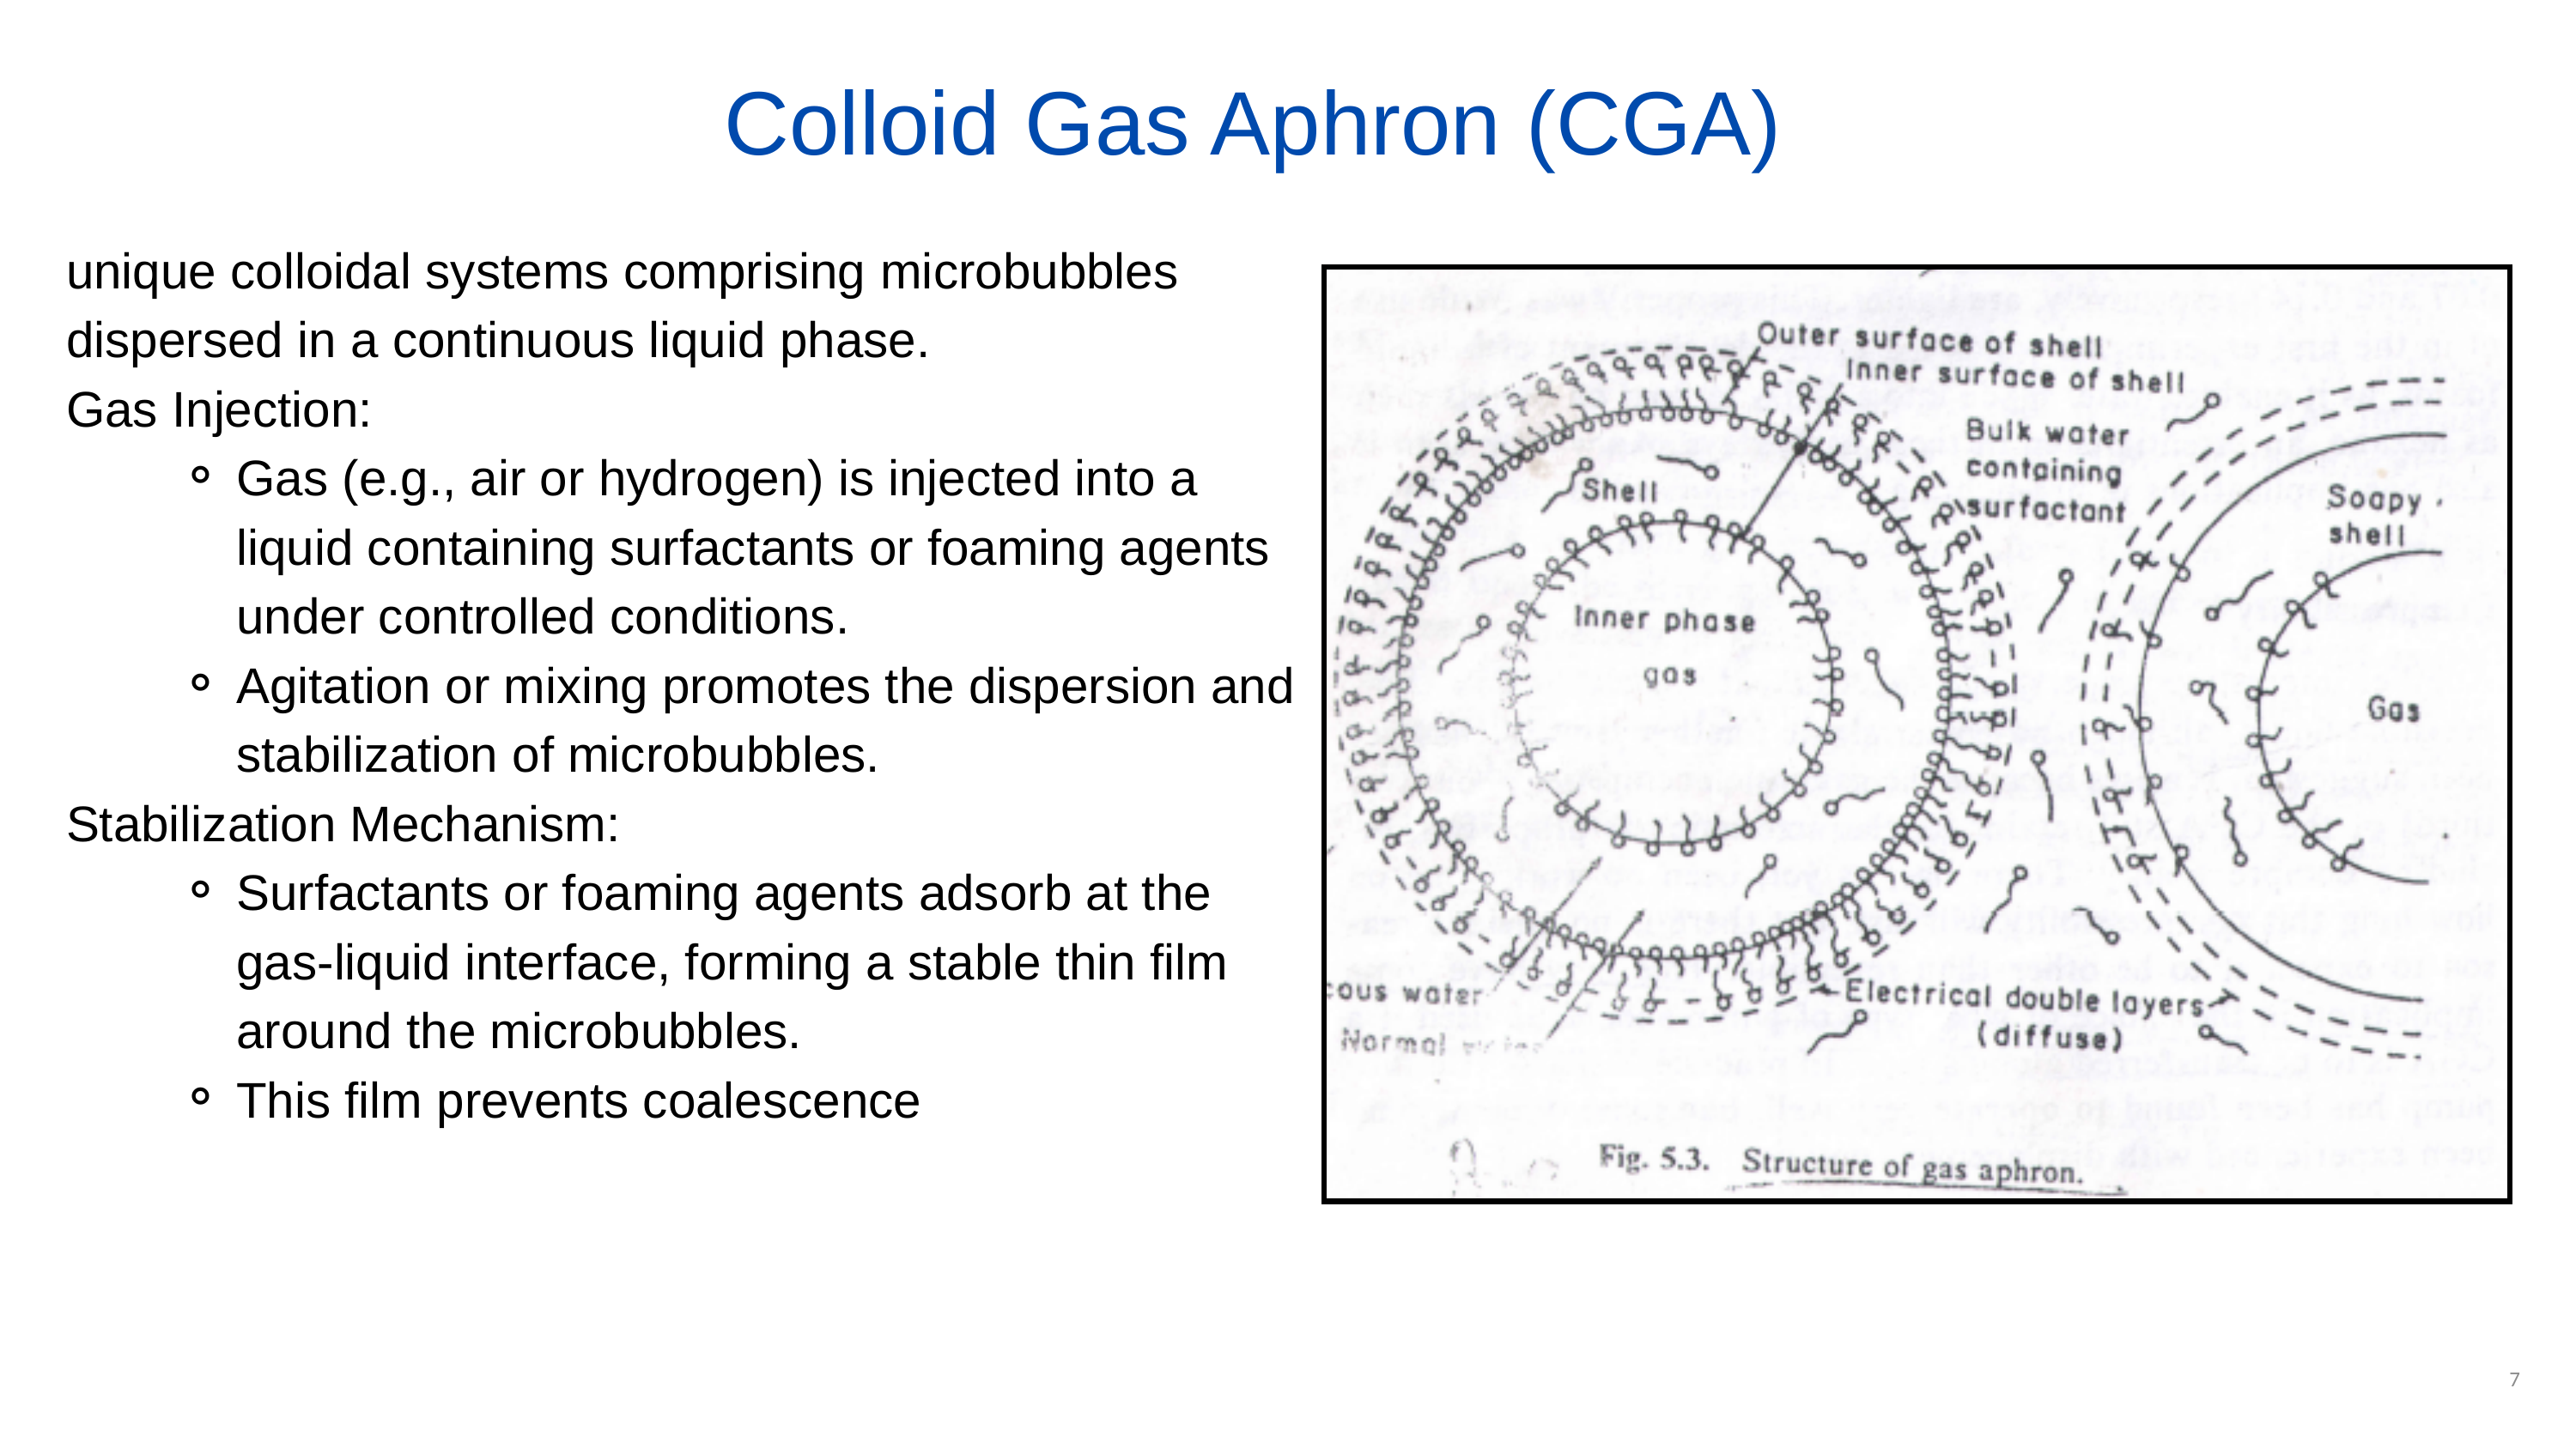

Colloid Gas Aphron (CGA)
unique colloidal systems comprising microbubbles dispersed in a continuous liquid phase.
Gas Injection:
Gas (e.g., air or hydrogen) is injected into a liquid containing surfactants or foaming agents under controlled conditions.
Agitation or mixing promotes the dispersion and stabilization of microbubbles.
Stabilization Mechanism:
Surfactants or foaming agents adsorb at the gas-liquid interface, forming a stable thin film around the microbubbles.
This film prevents coalescence

7